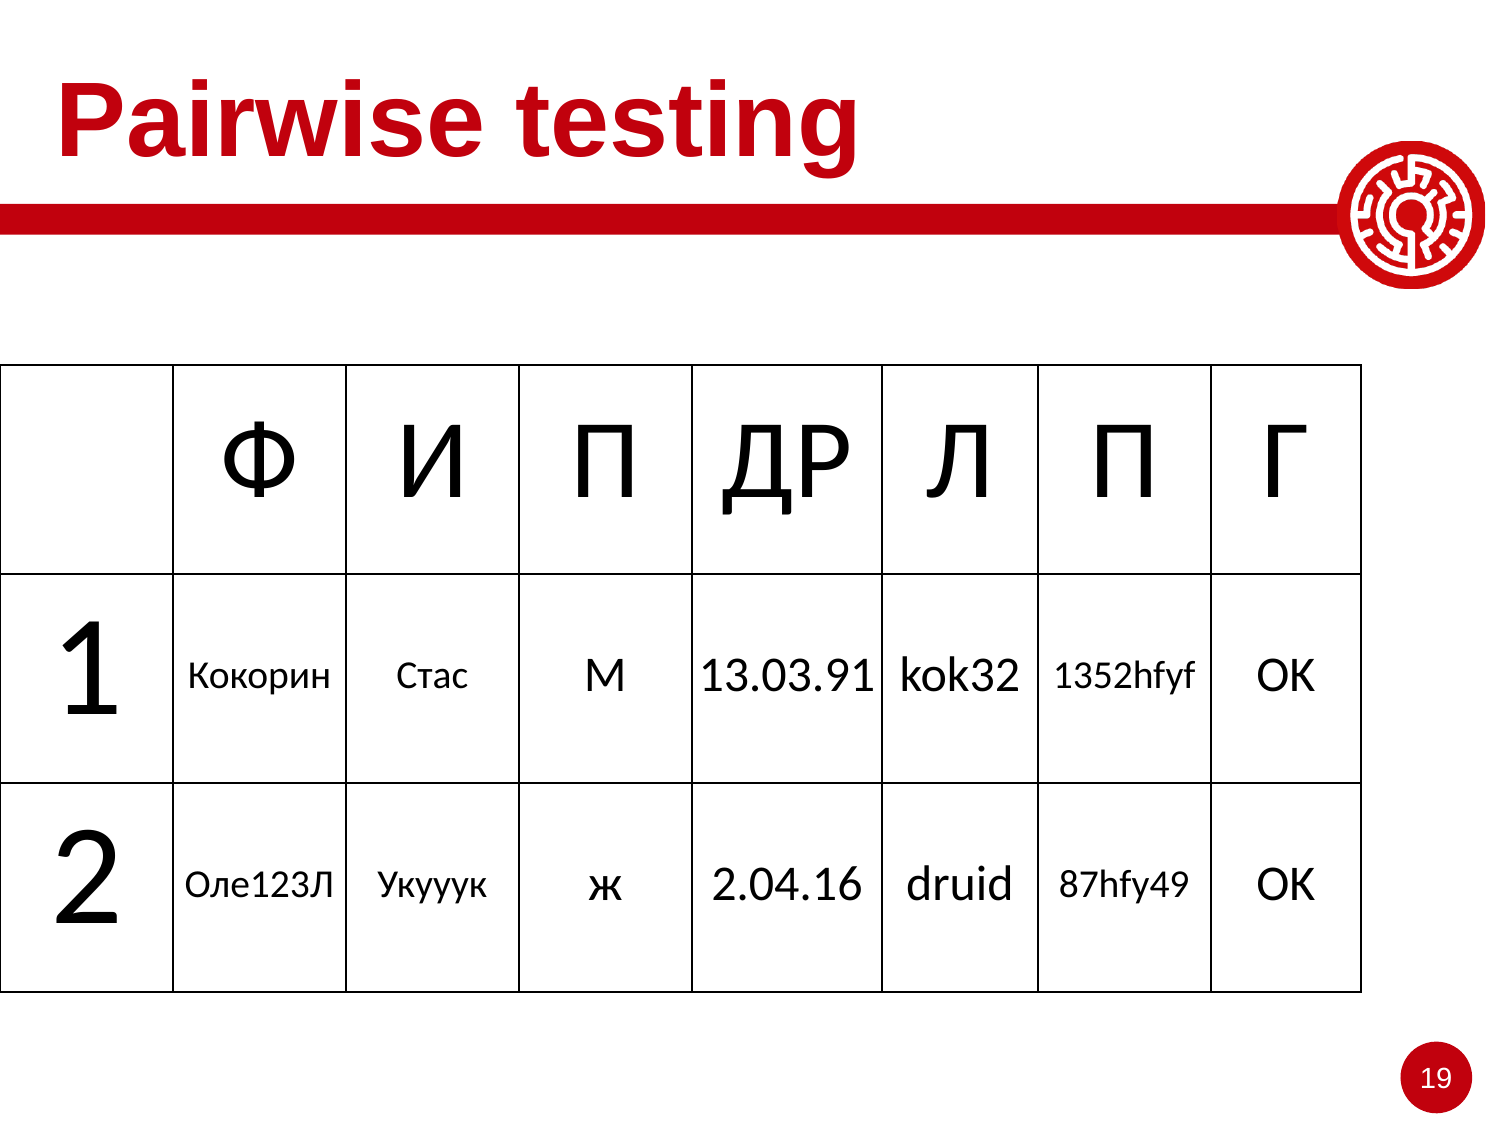

# Pairwise testing
|  | Ф | И | П | ДP | Л | П |
| --- | --- | --- | --- | --- | --- | --- |
| 1 | Кокорин | Стас | М | 13.03.91 | kok32 | 1352hfyf |
| 2 | Оле123Л | Укууук | ж | 2.04.16 | druid | 87hfy49 |
| Г |
| --- |
| OK |
| OK |
19